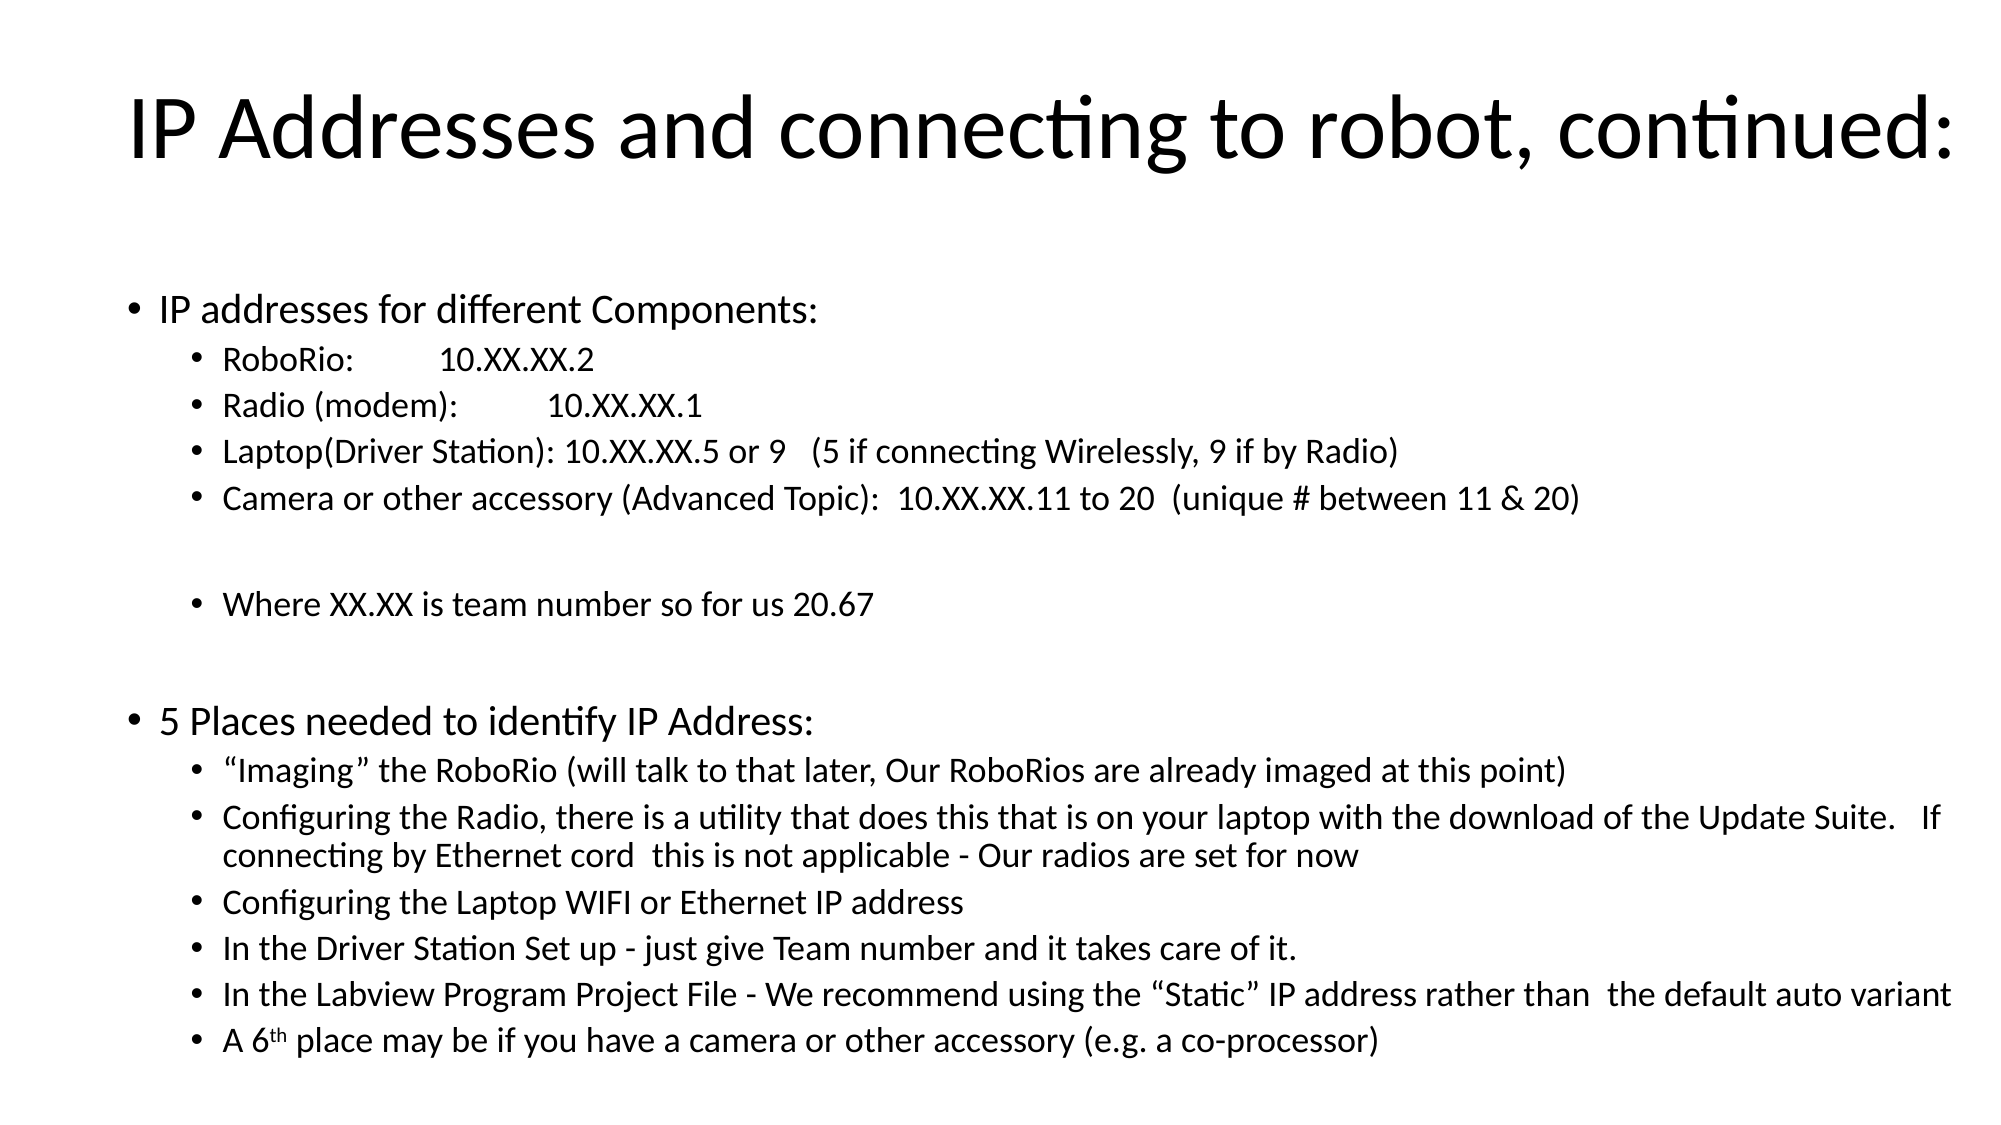

# IP Addresses and connecting to robot, continued:
IP addresses for different Components:
RoboRio:   			10.XX.XX.2
Radio (modem):		10.XX.XX.1
Laptop(Driver Station): 10.XX.XX.5 or 9   (5 if connecting Wirelessly, 9 if by Radio)
Camera or other accessory (Advanced Topic):  10.XX.XX.11 to 20  (unique # between 11 & 20)

Where XX.XX is team number so for us 20.67

5 Places needed to identify IP Address:
“Imaging” the RoboRio (will talk to that later, Our RoboRios are already imaged at this point)
Configuring the Radio, there is a utility that does this that is on your laptop with the download of the Update Suite.   If connecting by Ethernet cord  this is not applicable - Our radios are set for now
Configuring the Laptop WIFI or Ethernet IP address
In the Driver Station Set up - just give Team number and it takes care of it.
In the Labview Program Project File - We recommend using the “Static” IP address rather than  the default auto variant
A 6th place may be if you have a camera or other accessory (e.g. a co-processor)